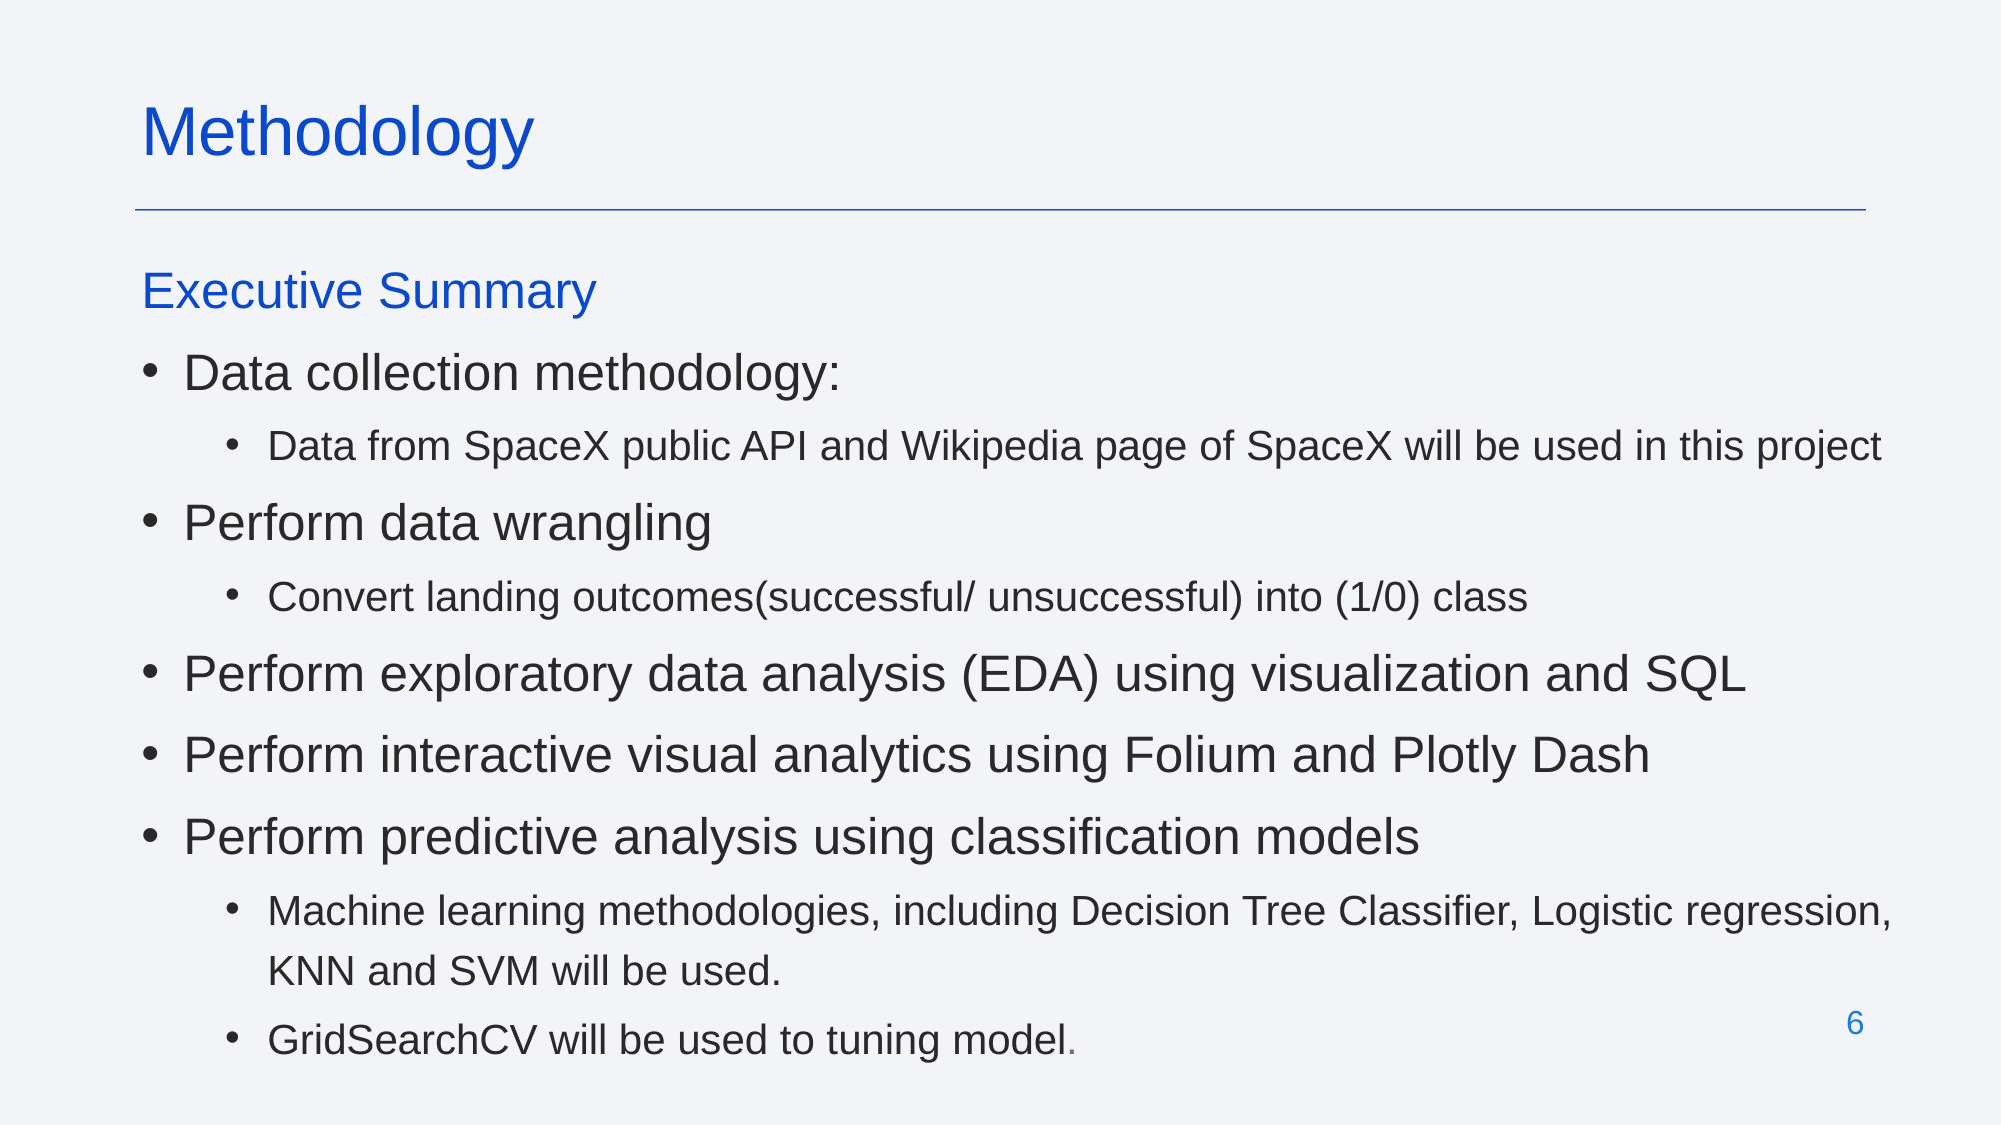

Methodology
Executive Summary
Data collection methodology:
Data from SpaceX public API and Wikipedia page of SpaceX will be used in this project
Perform data wrangling
Convert landing outcomes(successful/ unsuccessful) into (1/0) class
Perform exploratory data analysis (EDA) using visualization and SQL
Perform interactive visual analytics using Folium and Plotly Dash
Perform predictive analysis using classification models
Machine learning methodologies, including Decision Tree Classifier, Logistic regression, KNN and SVM will be used.
GridSearchCV will be used to tuning model.
6